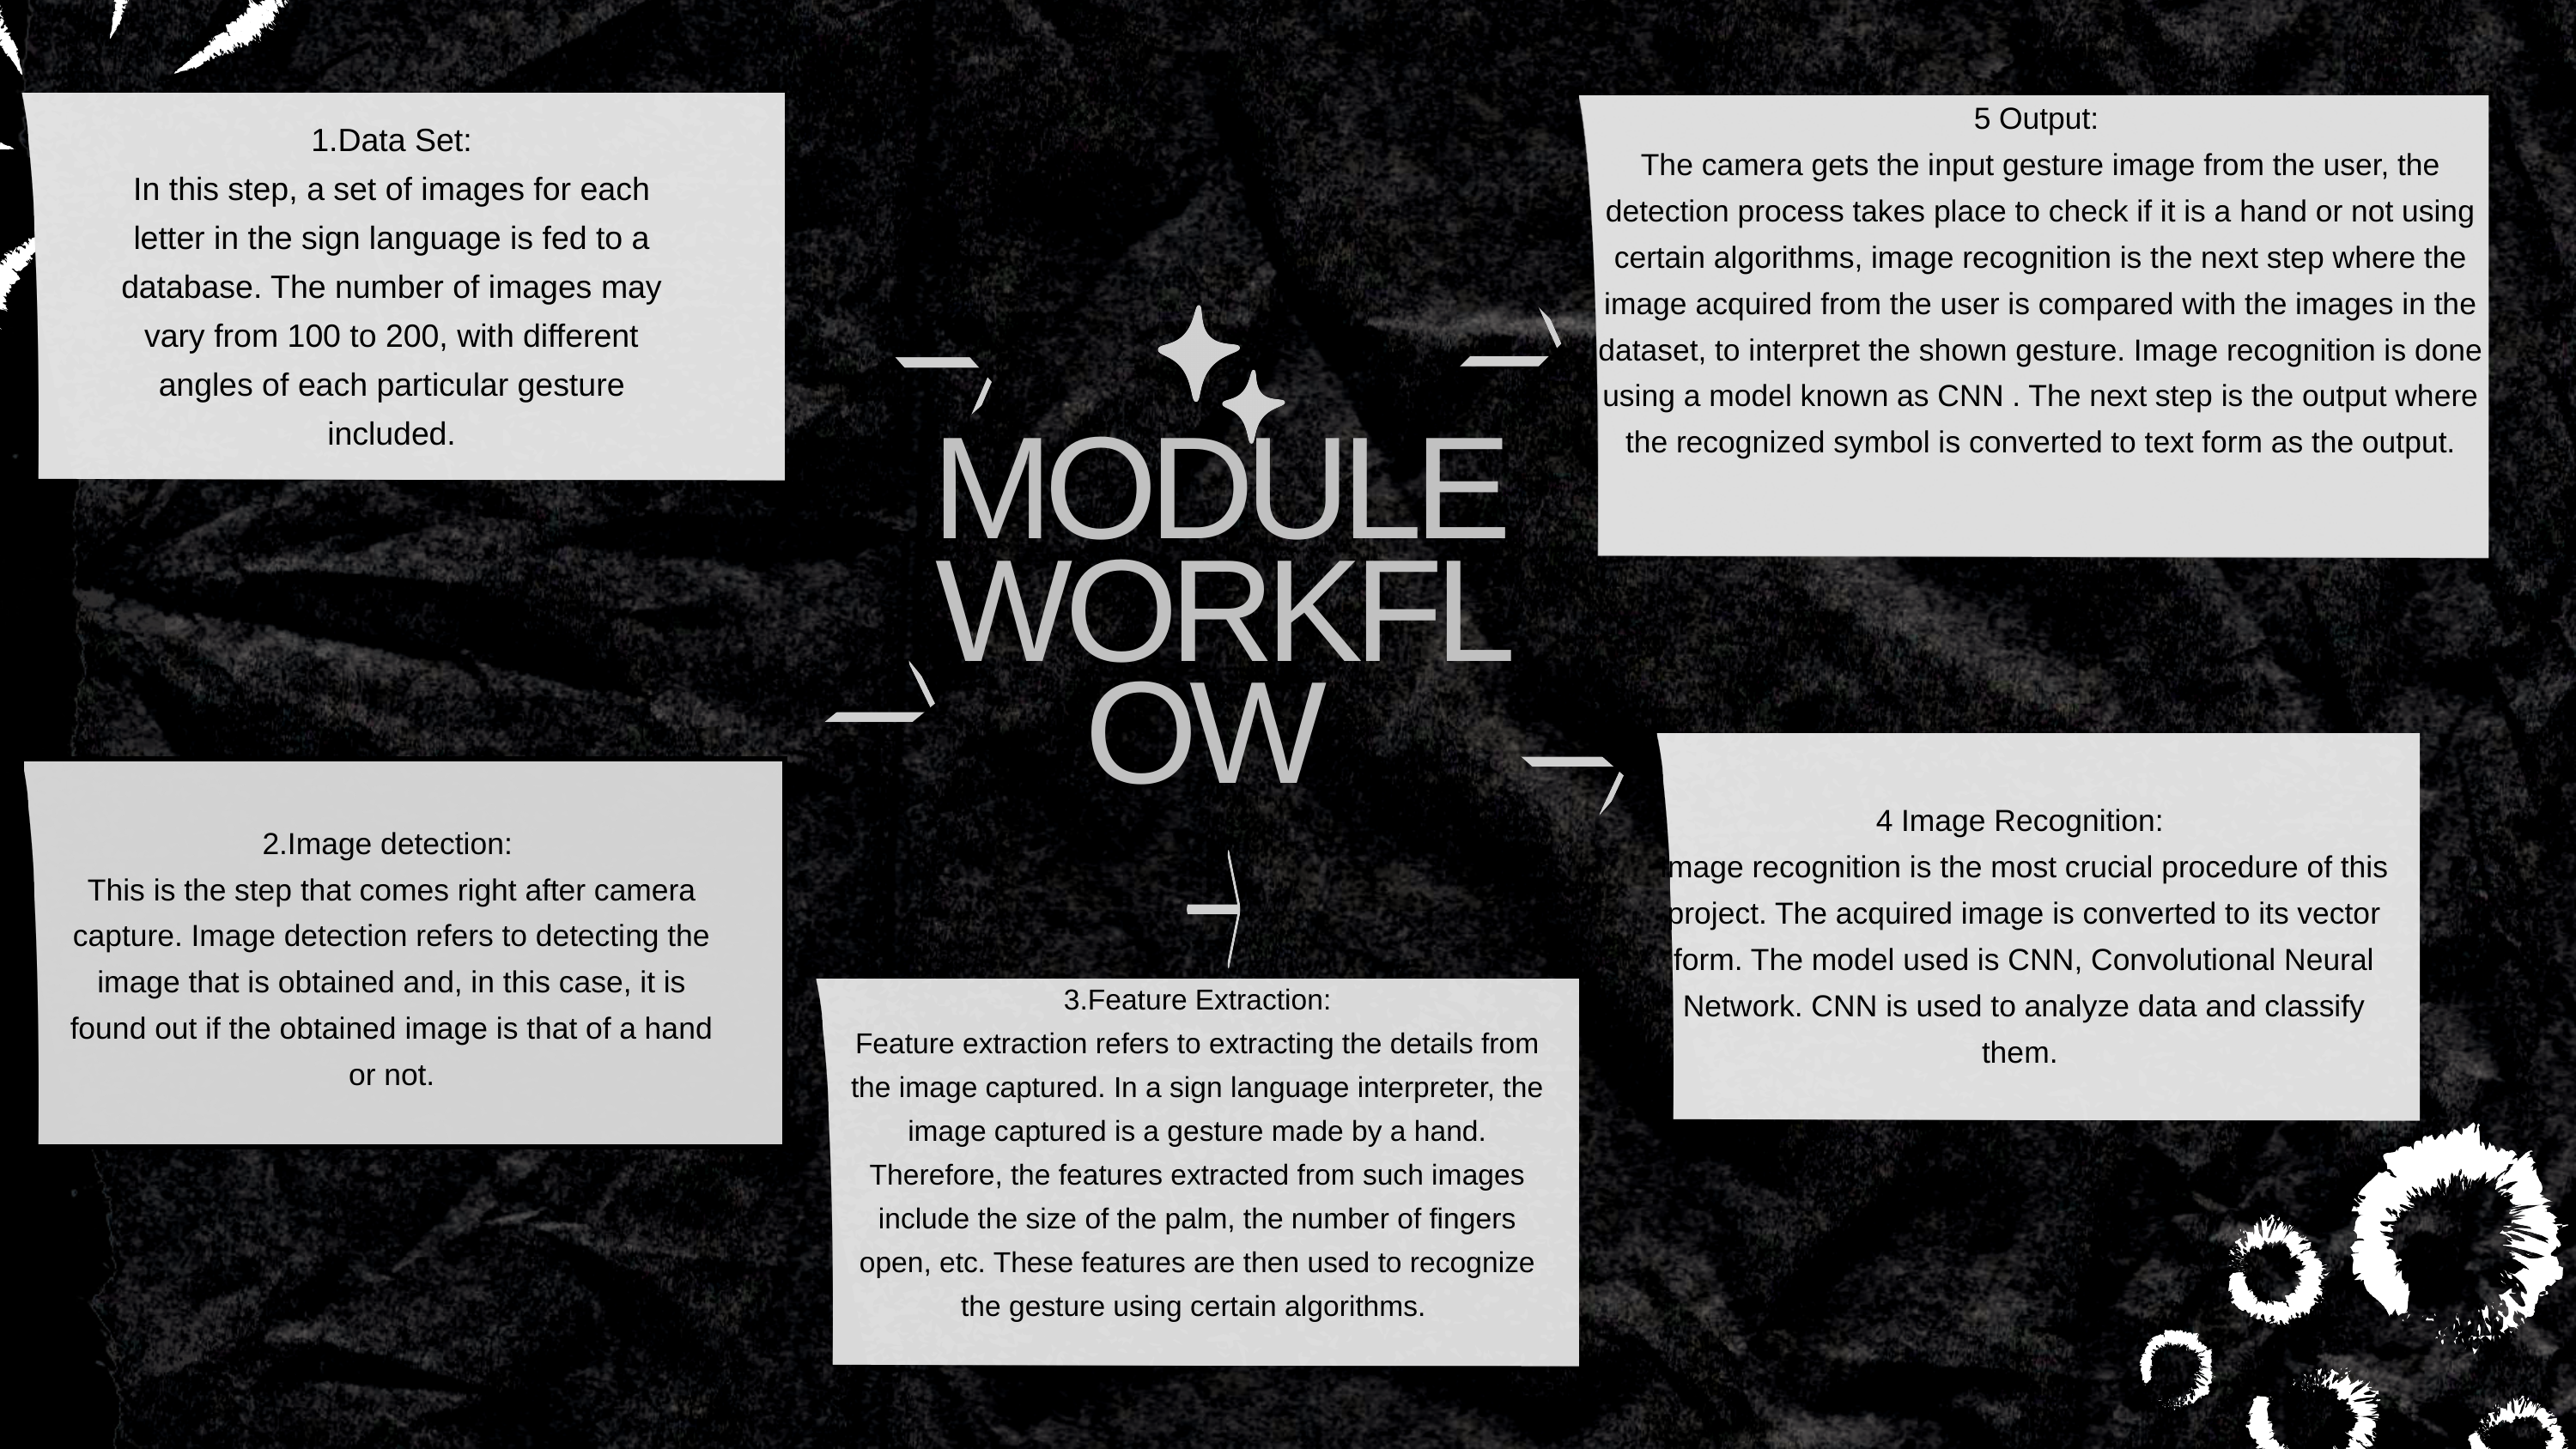

5 Output:
The camera gets the input gesture image from the user, the detection process takes place to check if it is a hand or not using certain algorithms, image recognition is the next step where the image acquired from the user is compared with the images in the dataset, to interpret the shown gesture. Image recognition is done using a model known as CNN . The next step is the output where the recognized symbol is converted to text form as the output.

1.Data Set:
In this step, a set of images for each letter in the sign language is fed to a database. The number of images may vary from 100 to 200, with different angles of each particular gesture included.

MODULE
WORKFLOW

4 Image Recognition:
Image recognition is the most crucial procedure of this project. The acquired image is converted to its vector form. The model used is CNN, Convolutional Neural Network. CNN is used to analyze data and classify them.

2.Image detection:
This is the step that comes right after camera capture. Image detection refers to detecting the image that is obtained and, in this case, it is found out if the obtained image is that of a hand or not.

3.Feature Extraction:
Feature extraction refers to extracting the details from the image captured. In a sign language interpreter, the image captured is a gesture made by a hand. Therefore, the features extracted from such images include the size of the palm, the number of fingers open, etc. These features are then used to recognize the gesture using certain algorithms.